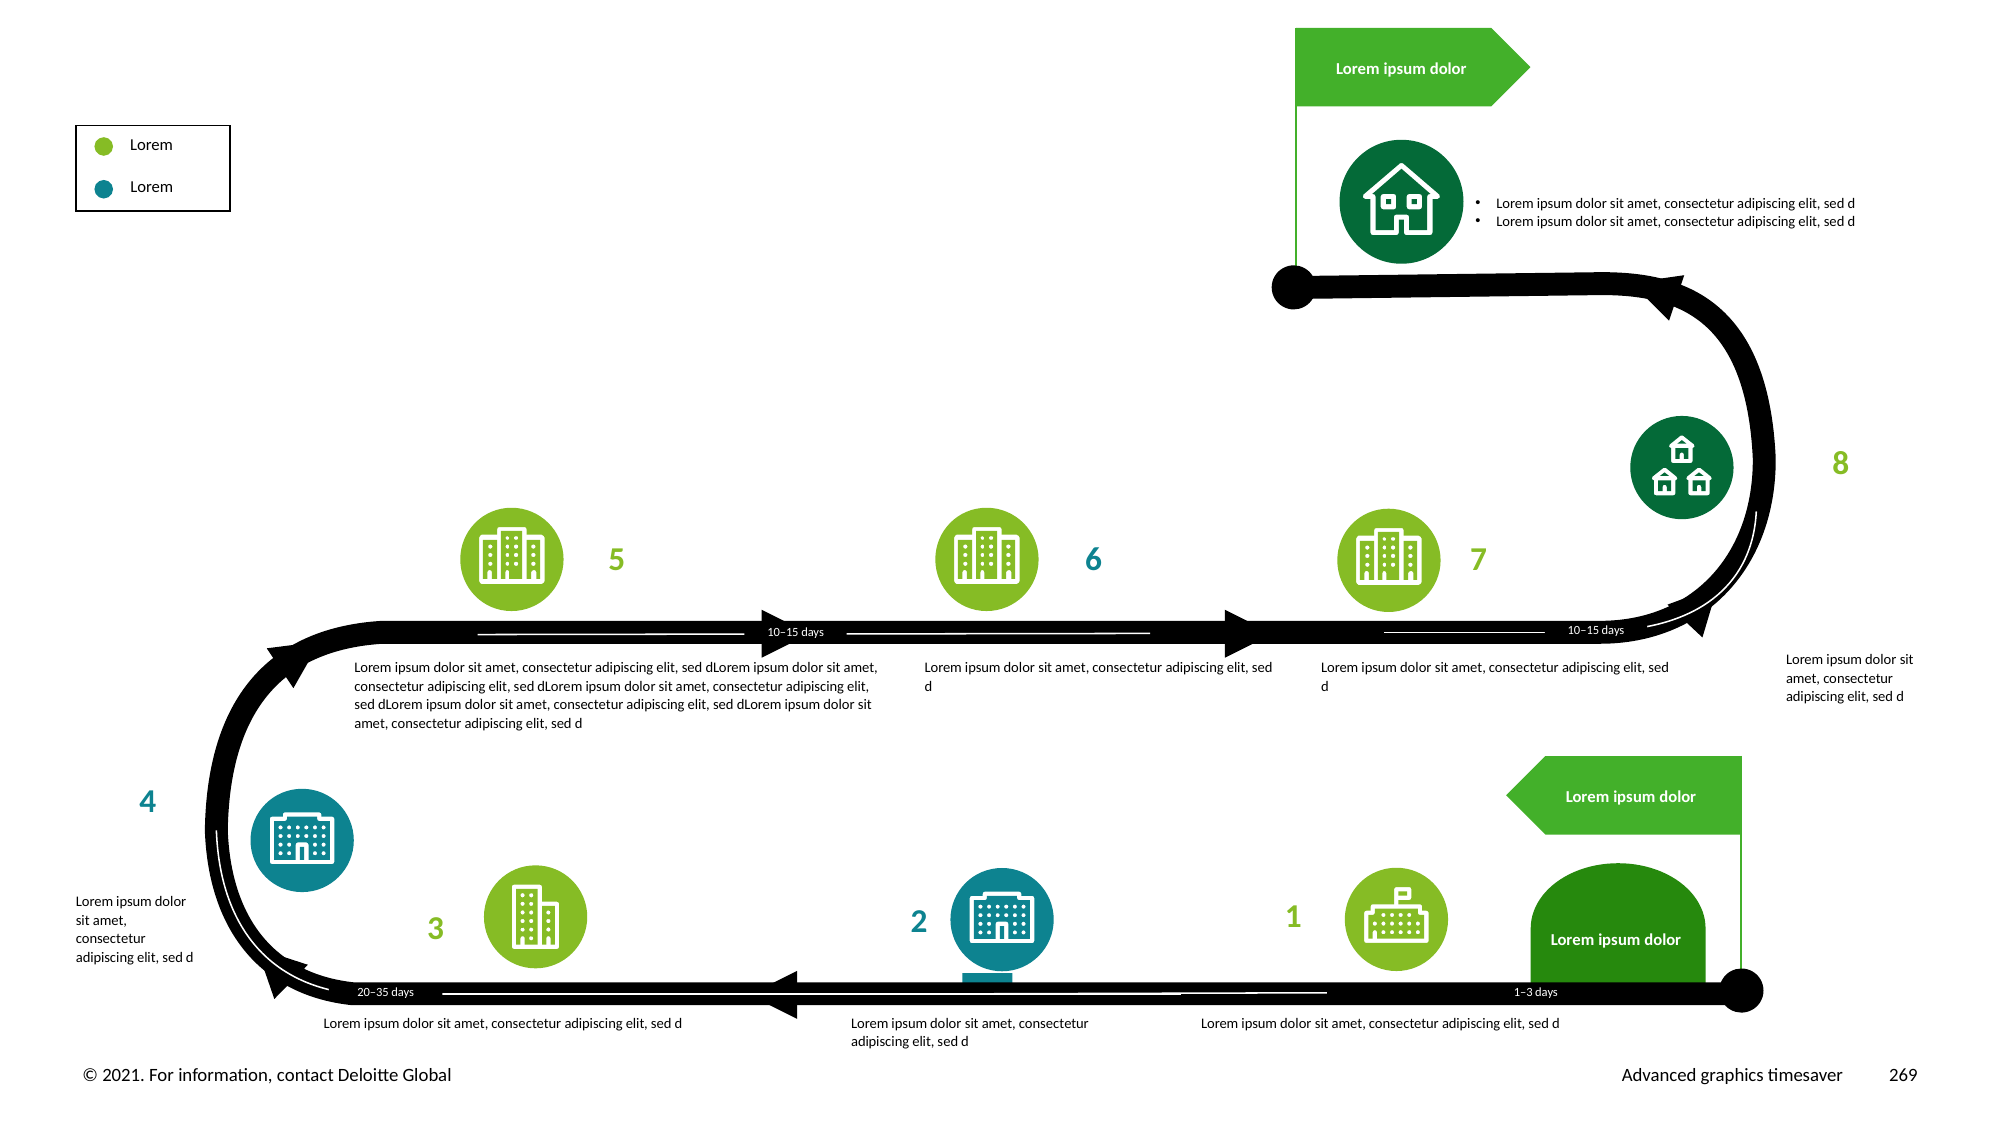

Lorem ipsum dolor

Lorem ipsum dolor sit amet, consectetur adipiscing elit, sed d
Lorem ipsum dolor sit amet, consectetur adipiscing elit, sed d

8

Lorem ipsum dolor sit amet, consectetur adipiscing elit, sed d
5
6
7

10–15 days
10–15 days

Lorem ipsum dolor sit amet, consectetur adipiscing elit, sed d
Lorem ipsum dolor sit amet, consectetur adipiscing elit, sed d
Lorem ipsum dolor sit amet, consectetur adipiscing elit, sed dLorem ipsum dolor sit amet, consectetur adipiscing elit, sed dLorem ipsum dolor sit amet, consectetur adipiscing elit, sed dLorem ipsum dolor sit amet, consectetur adipiscing elit, sed dLorem ipsum dolor sit amet, consectetur adipiscing elit, sed d
Lorem ipsum dolor
4

Lorem ipsum dolor
Lorem ipsum dolor sit amet, consectetur adipiscing elit, sed d

1
2
3

20–35 days
1–3 days
Lorem ipsum dolor sit amet, consectetur adipiscing elit, sed d
Lorem ipsum dolor sit amet, consectetur adipiscing elit, sed d
Lorem ipsum dolor sit amet, consectetur adipiscing elit, sed d

Lorem

Lorem